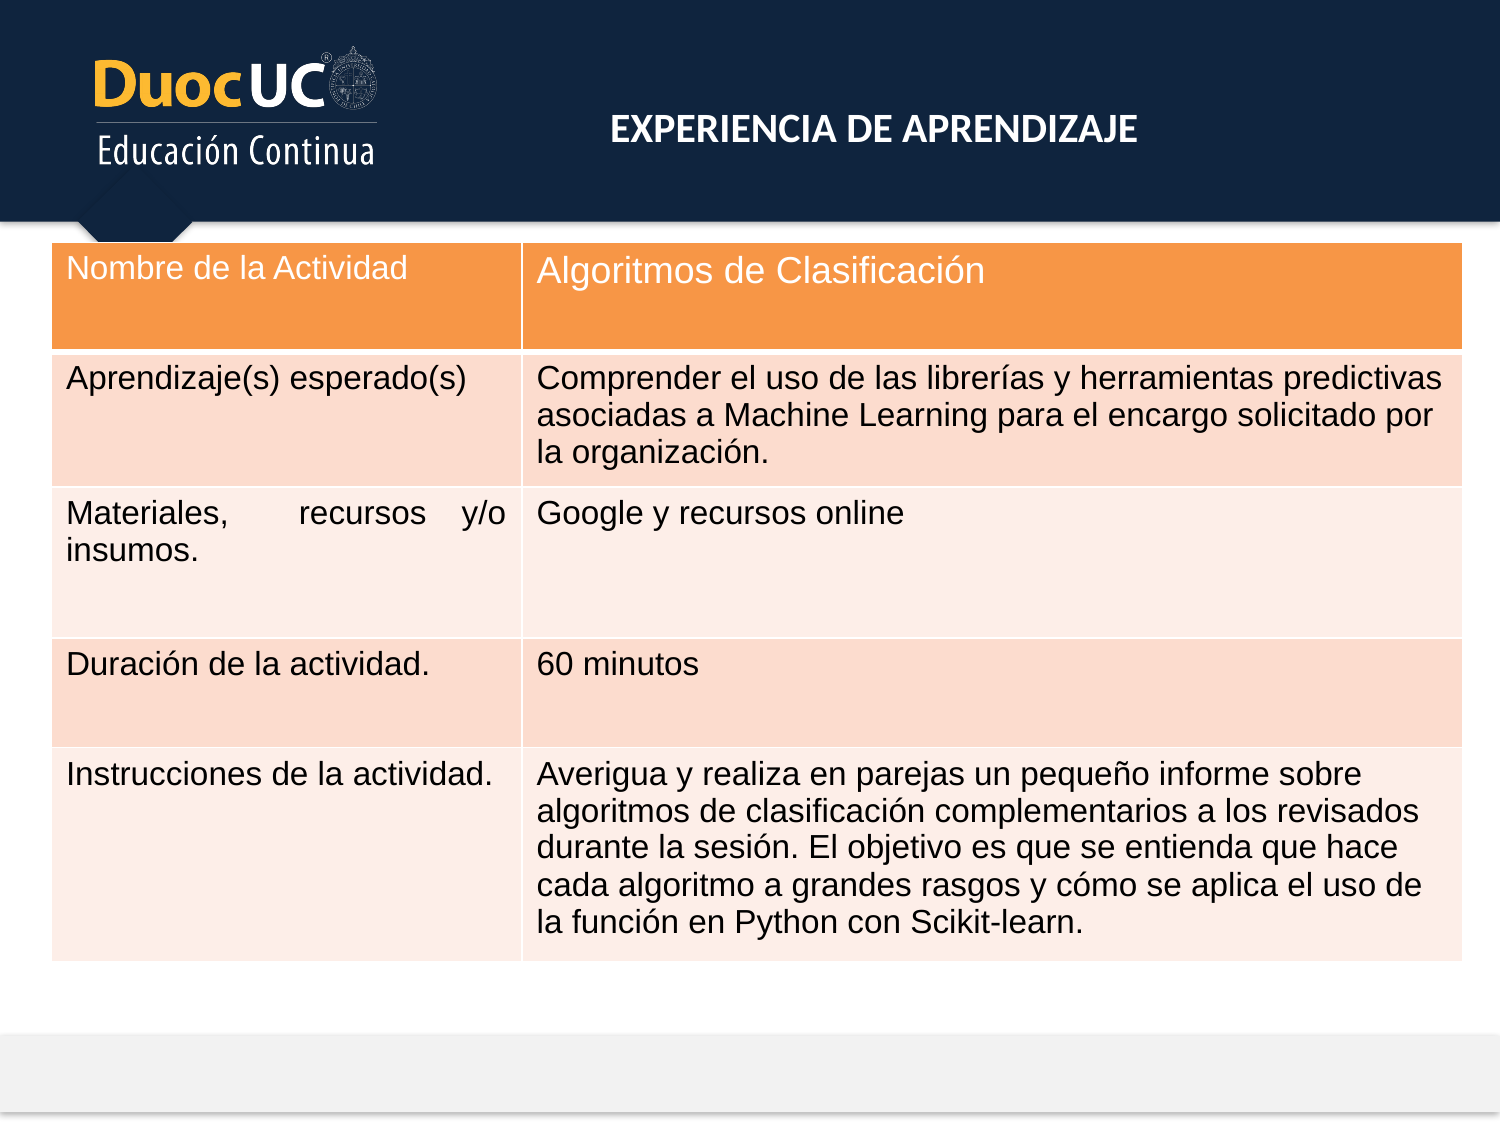

EXPERIENCIA DE APRENDIZAJE
| Nombre de la Actividad | Algoritmos de Clasificación |
| --- | --- |
| Aprendizaje(s) esperado(s) | Comprender el uso de las librerías y herramientas predictivas asociadas a Machine Learning para el encargo solicitado por la organización. |
| Materiales, recursos y/o insumos. | Google y recursos online |
| Duración de la actividad. | 60 minutos |
| Instrucciones de la actividad. | Averigua y realiza en parejas un pequeño informe sobre algoritmos de clasificación complementarios a los revisados durante la sesión. El objetivo es que se entienda que hace cada algoritmo a grandes rasgos y cómo se aplica el uso de la función en Python con Scikit-learn. |